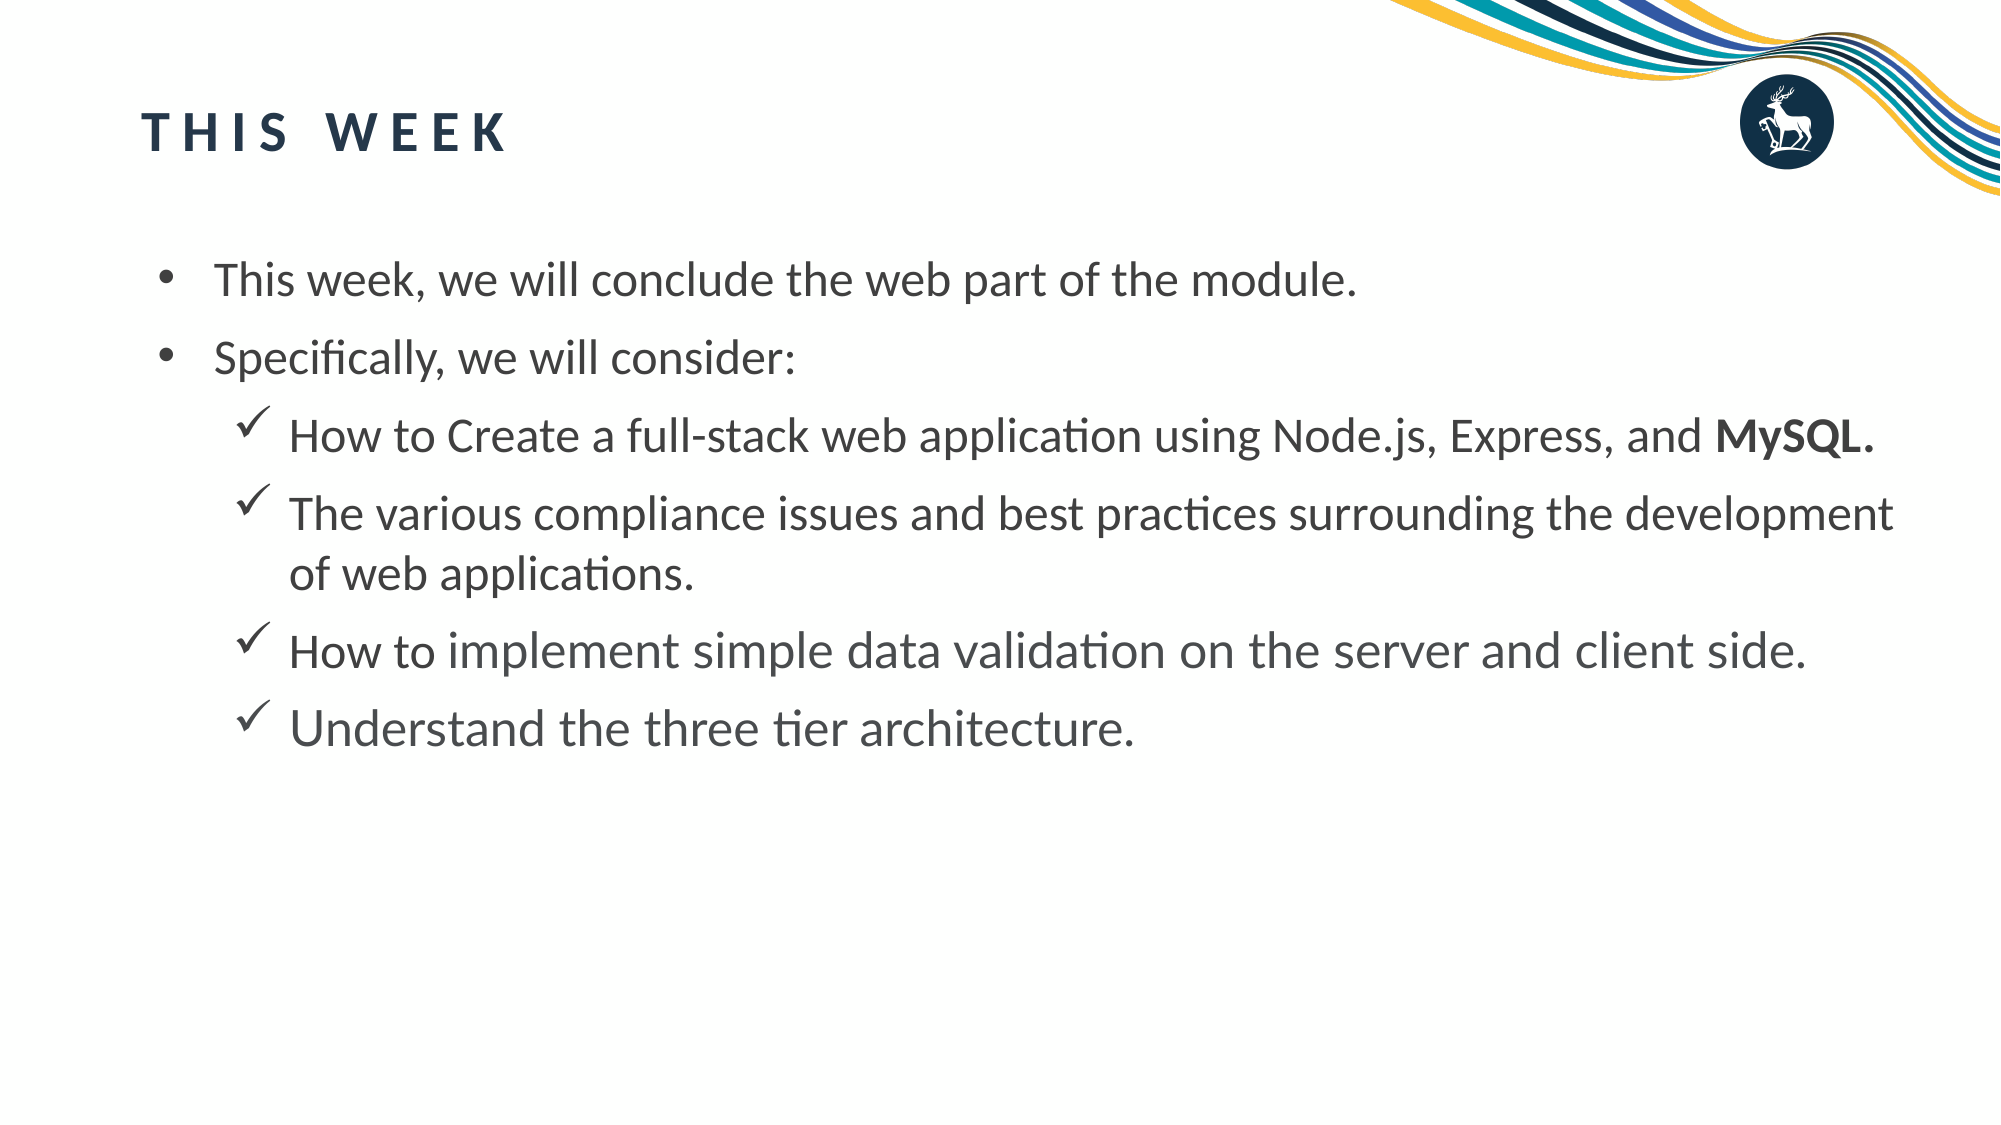

# This Week
This week, we will conclude the web part of the module.
Specifically, we will consider:
How to Create a full-stack web application using Node.js, Express, and MySQL.
The various compliance issues and best practices surrounding the development of web applications.
How to implement simple data validation on the server and client side.
Understand the three tier architecture.